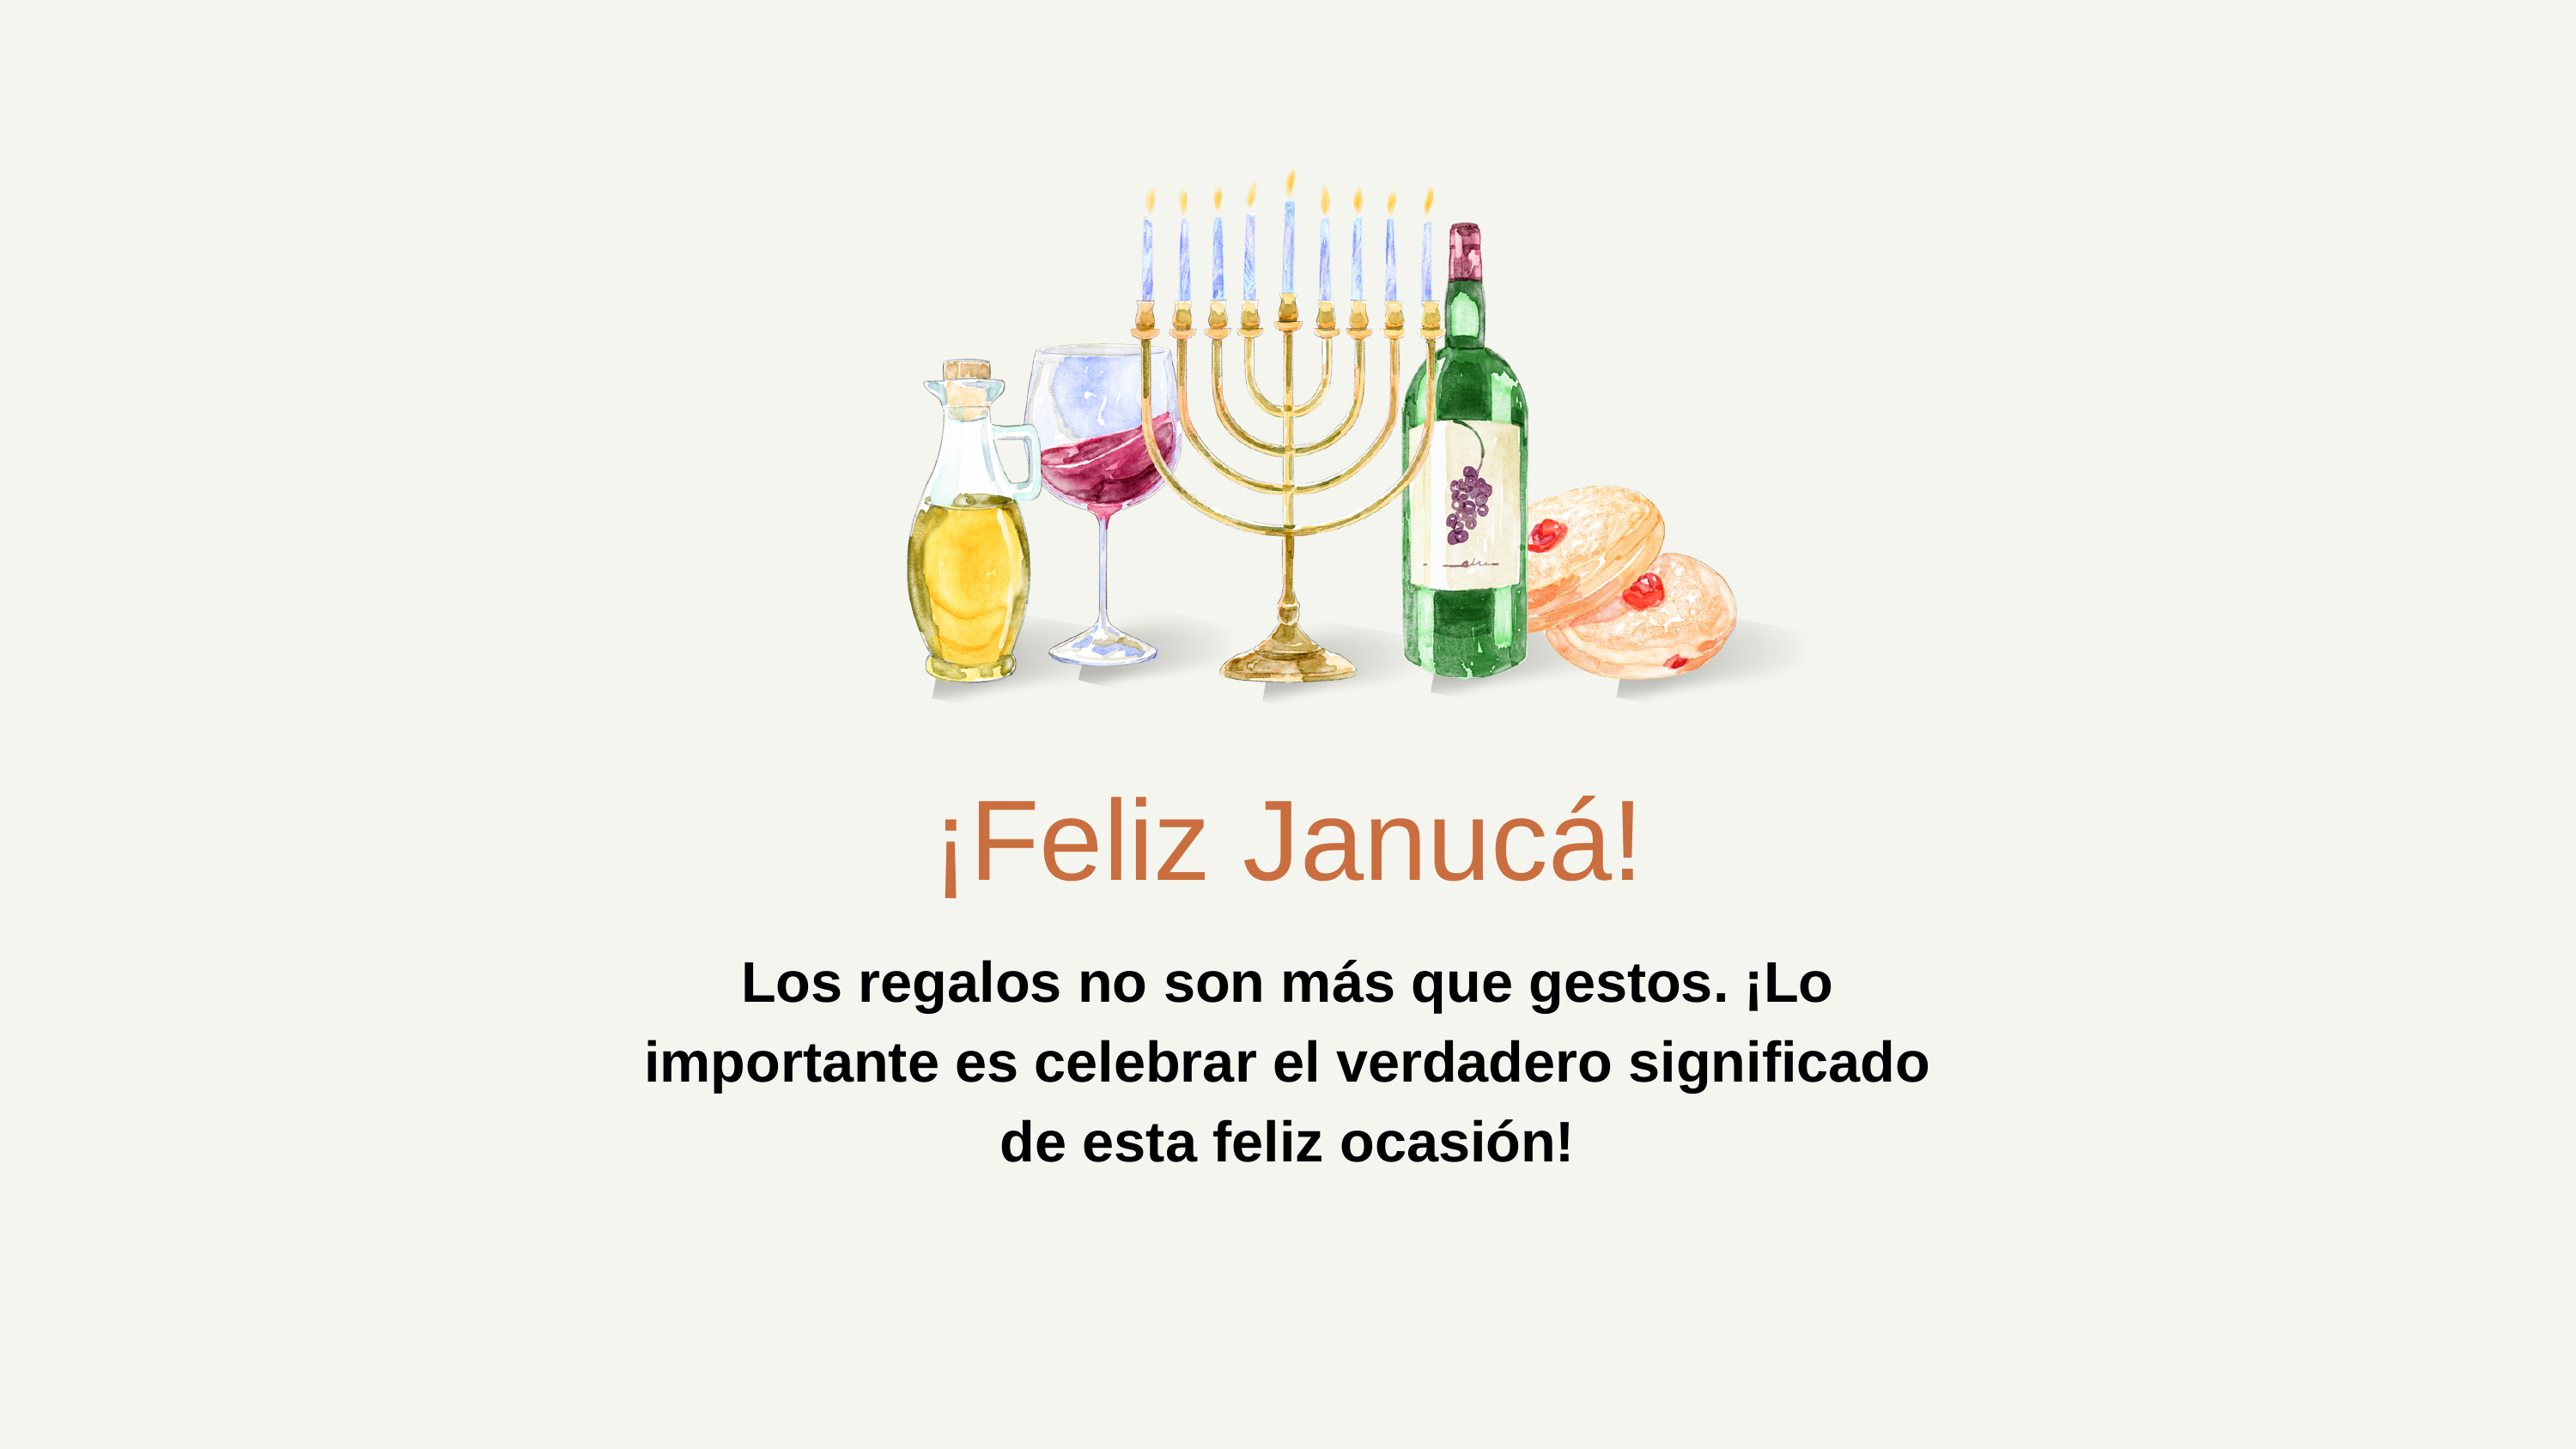

¡Feliz Janucá!
Los regalos no son más que gestos. ¡Lo importante es celebrar el verdadero significado de esta feliz ocasión!